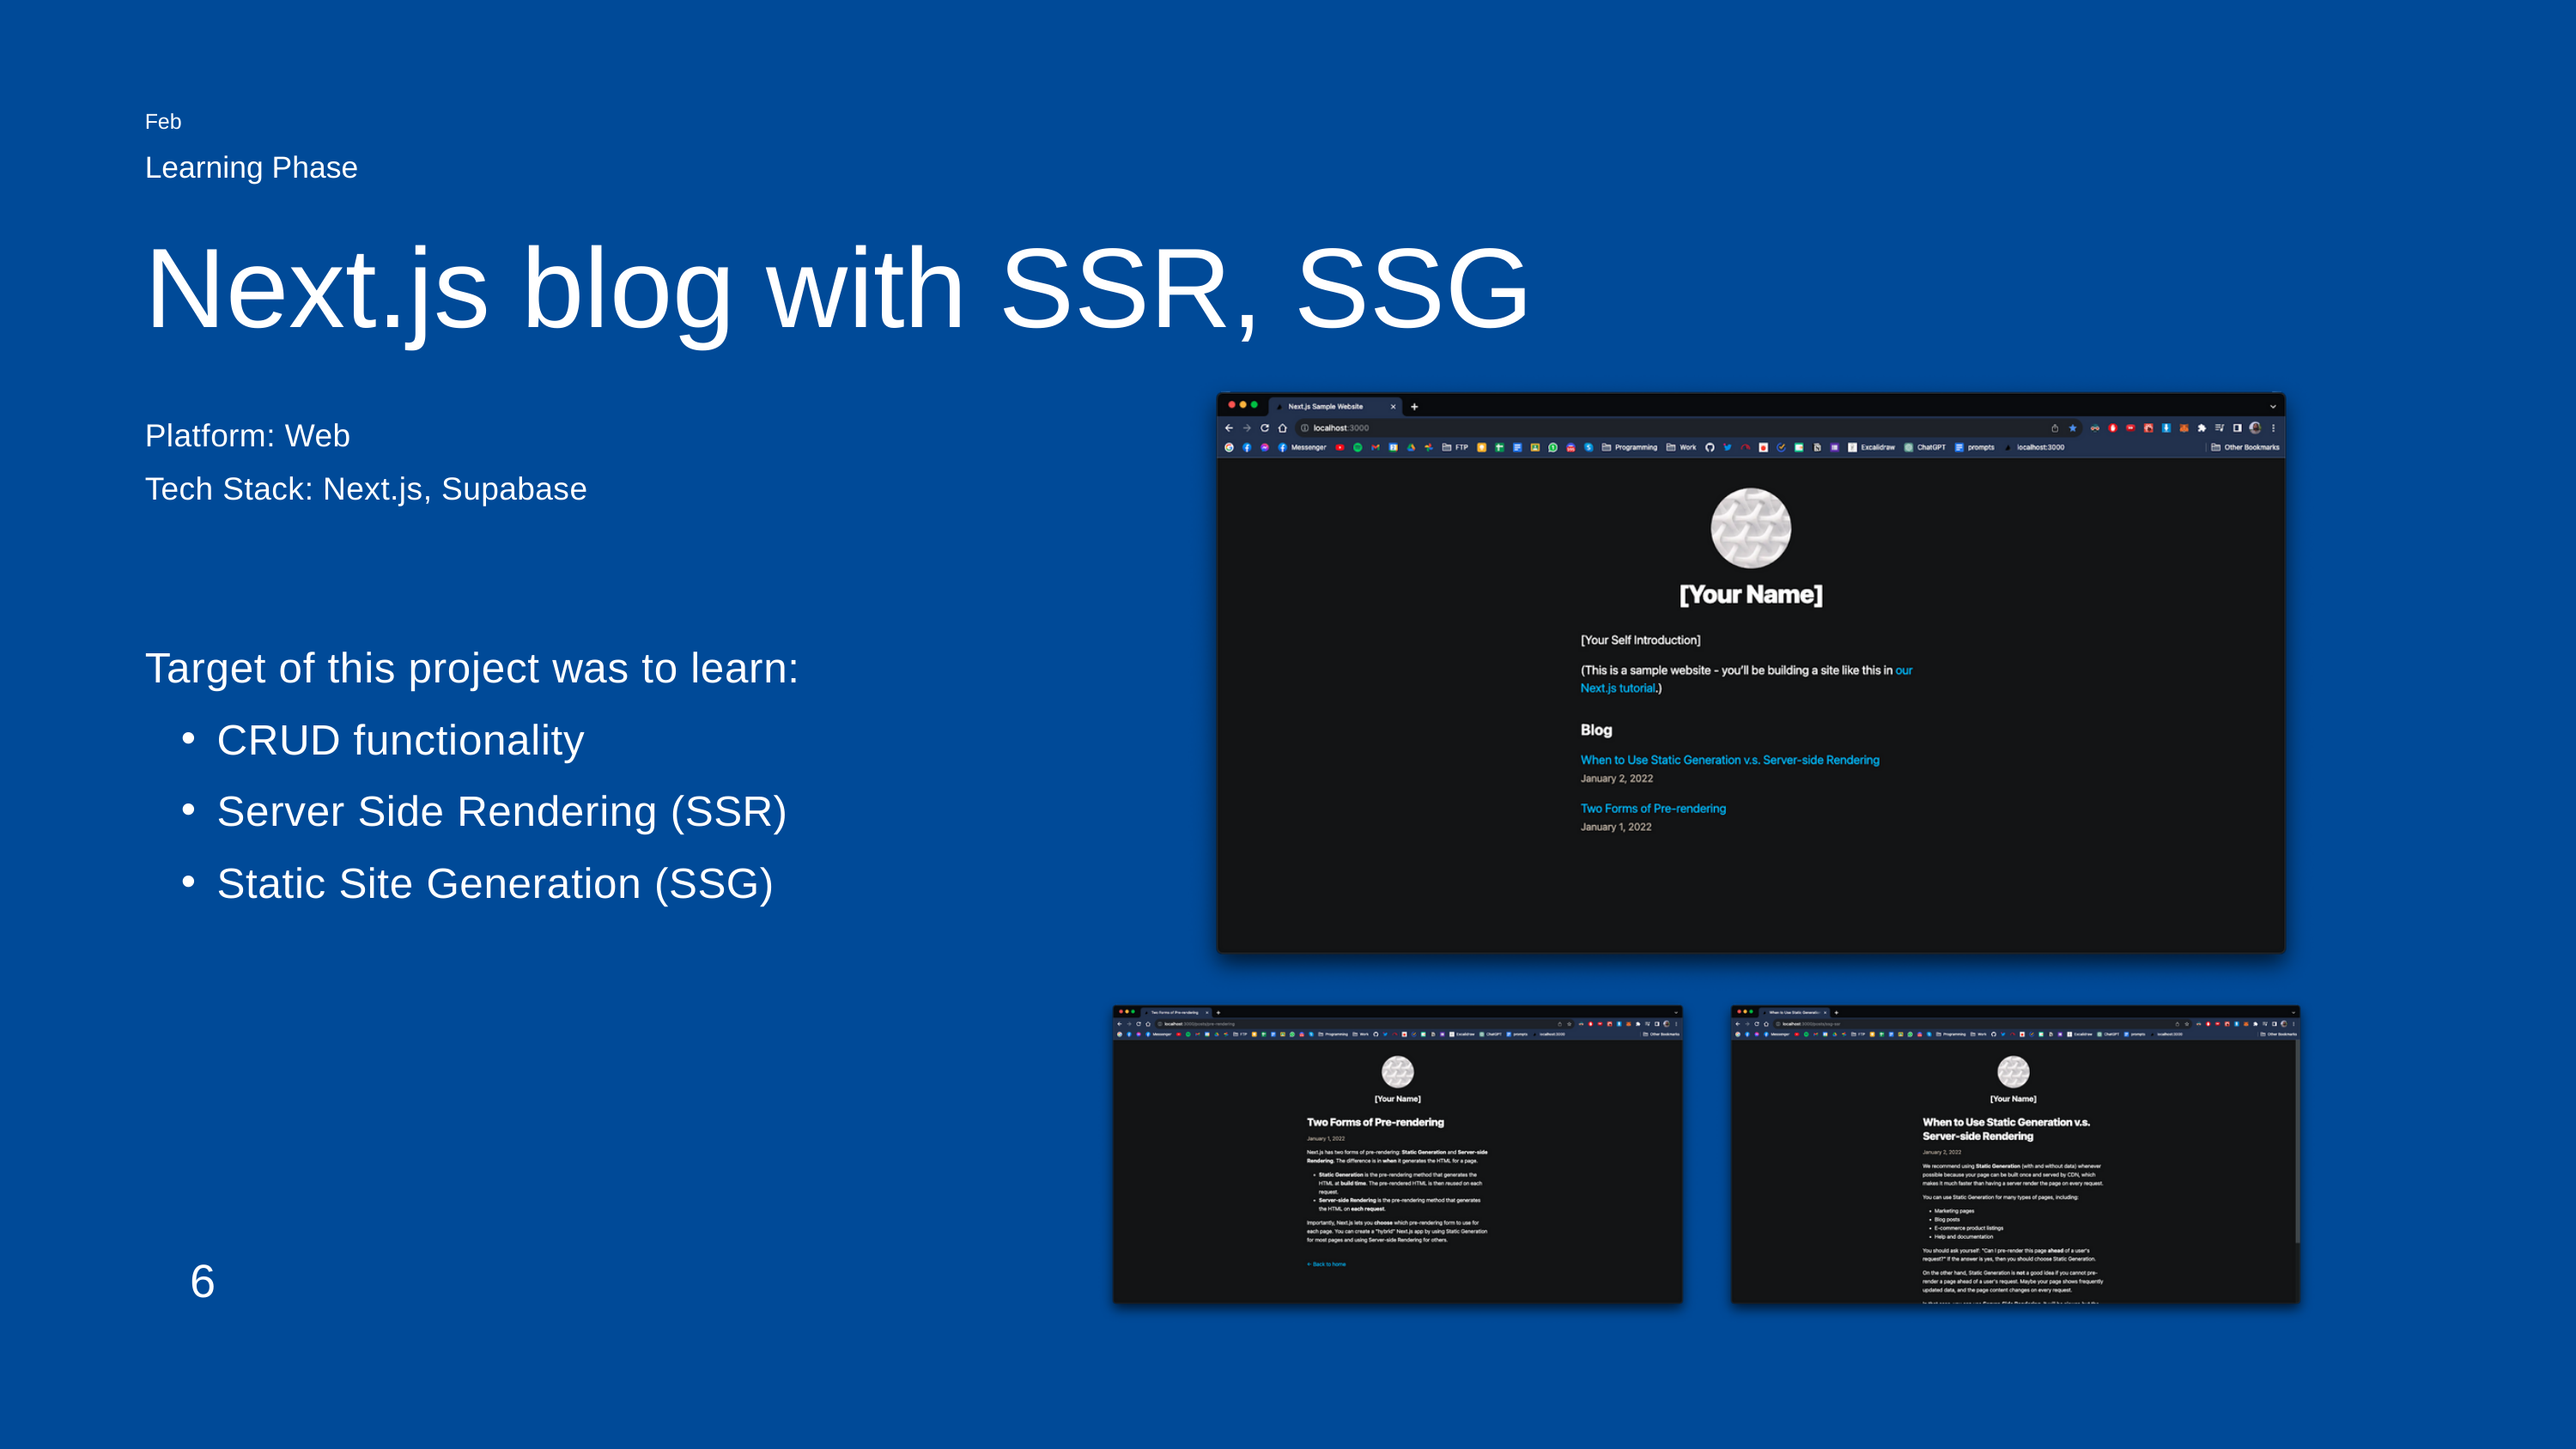

Feb
Learning Phase
Next.js blog with SSR, SSG
Platform: Web
Tech Stack: Next.js, Supabase

Target of this project was to learn:
CRUD functionality
Server Side Rendering (SSR)
Static Site Generation (SSG)

6